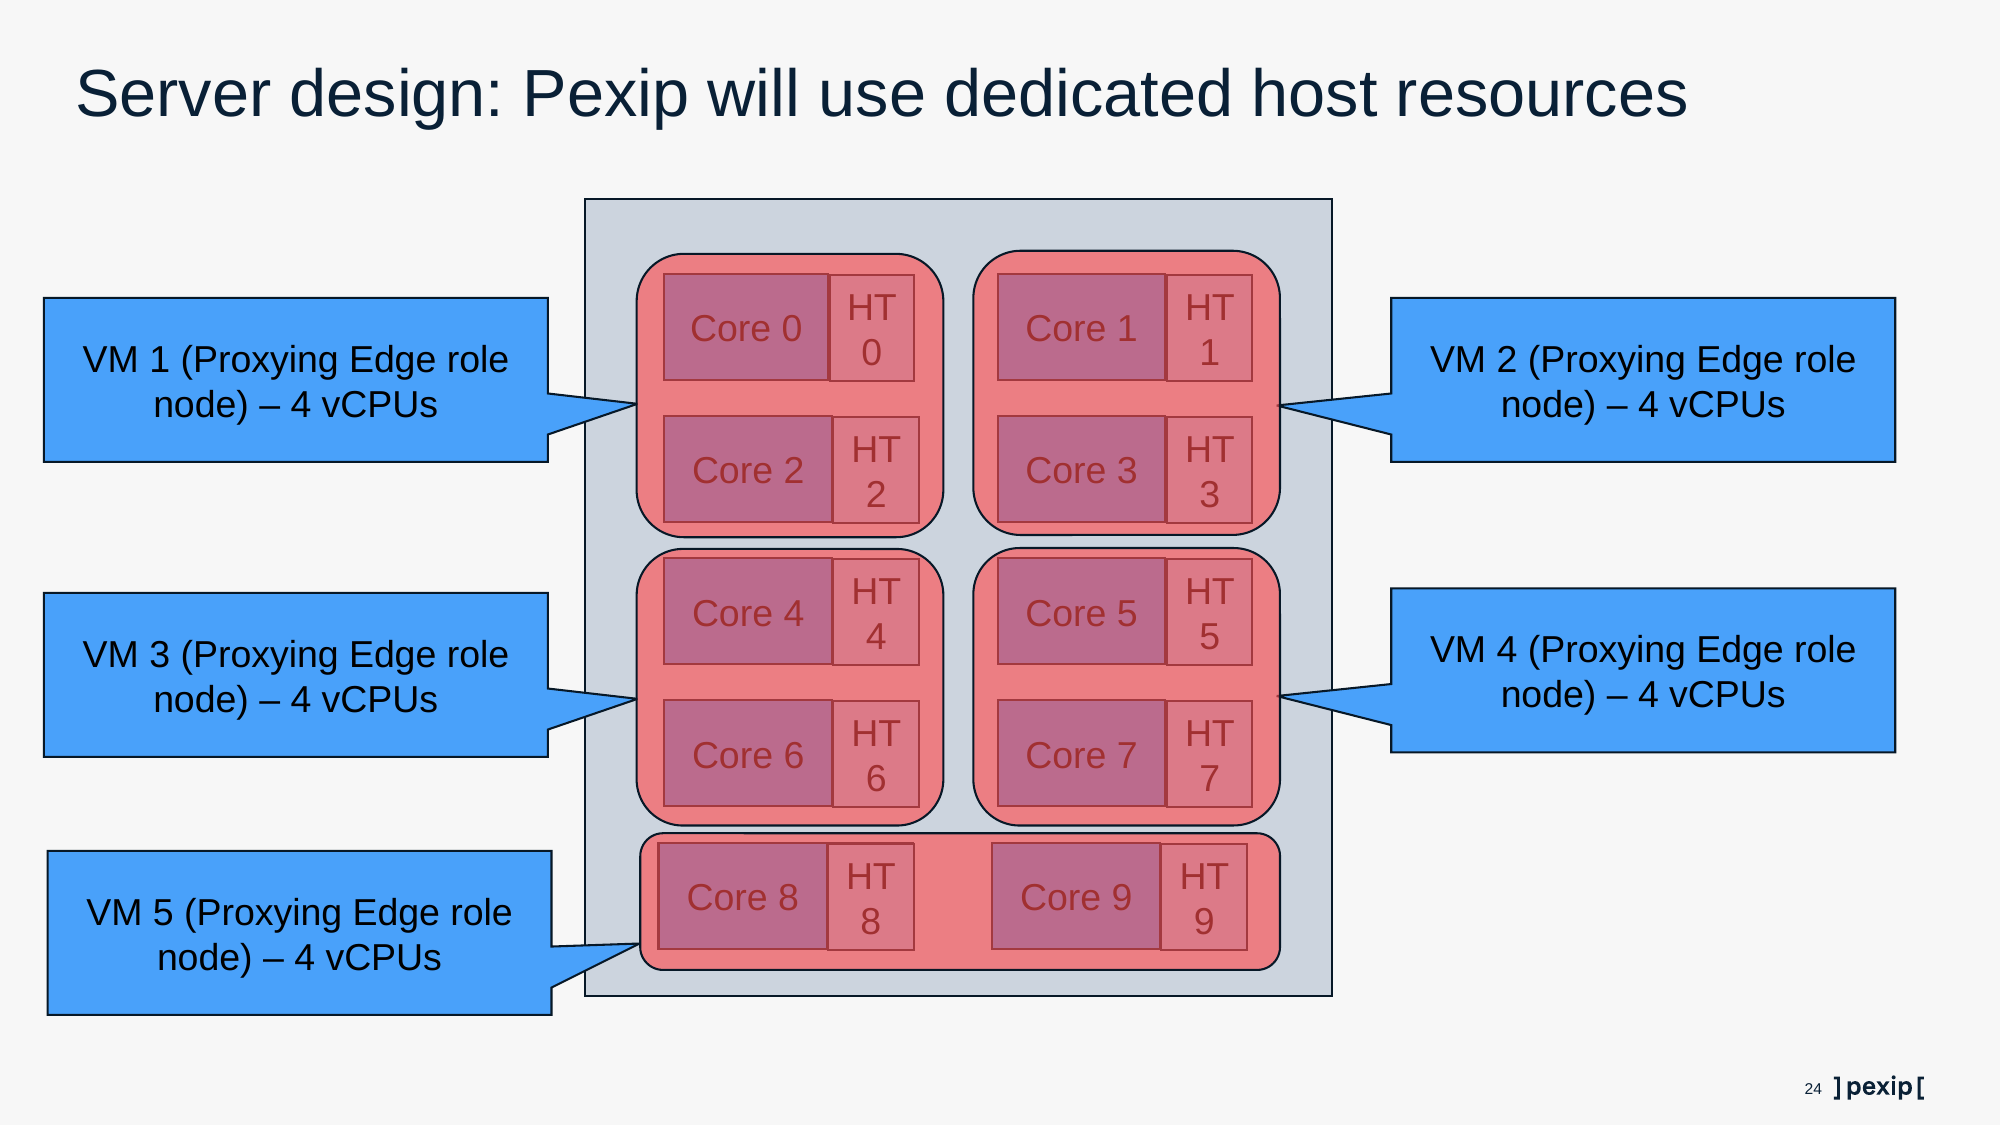

17 March, 2022
©2022 Pexip® AS. All Rights Reserved
# Server design: Pexip will use dedicated host resources

Core 8

VM 2 (Proxying Edge role node) – 4 vCPUs

VM 1 (Proxying Edge role node) – 4 vCPUs
Core 0
Core 1
HT 0
HT 1
Core 2
Core 3
HT 2
HT 3

VM 4 (Proxying Edge role node) – 4 vCPUs

VM 3 (Proxying Edge role node) – 4 vCPUs
Core 4
Core 5
HT 4
HT 5
Core 6
Core 7
HT 6
HT 7

VM 5 (Proxying Edge role node) – 4 vCPUs
Core 8
Core 9
HT 8
HT 9
24